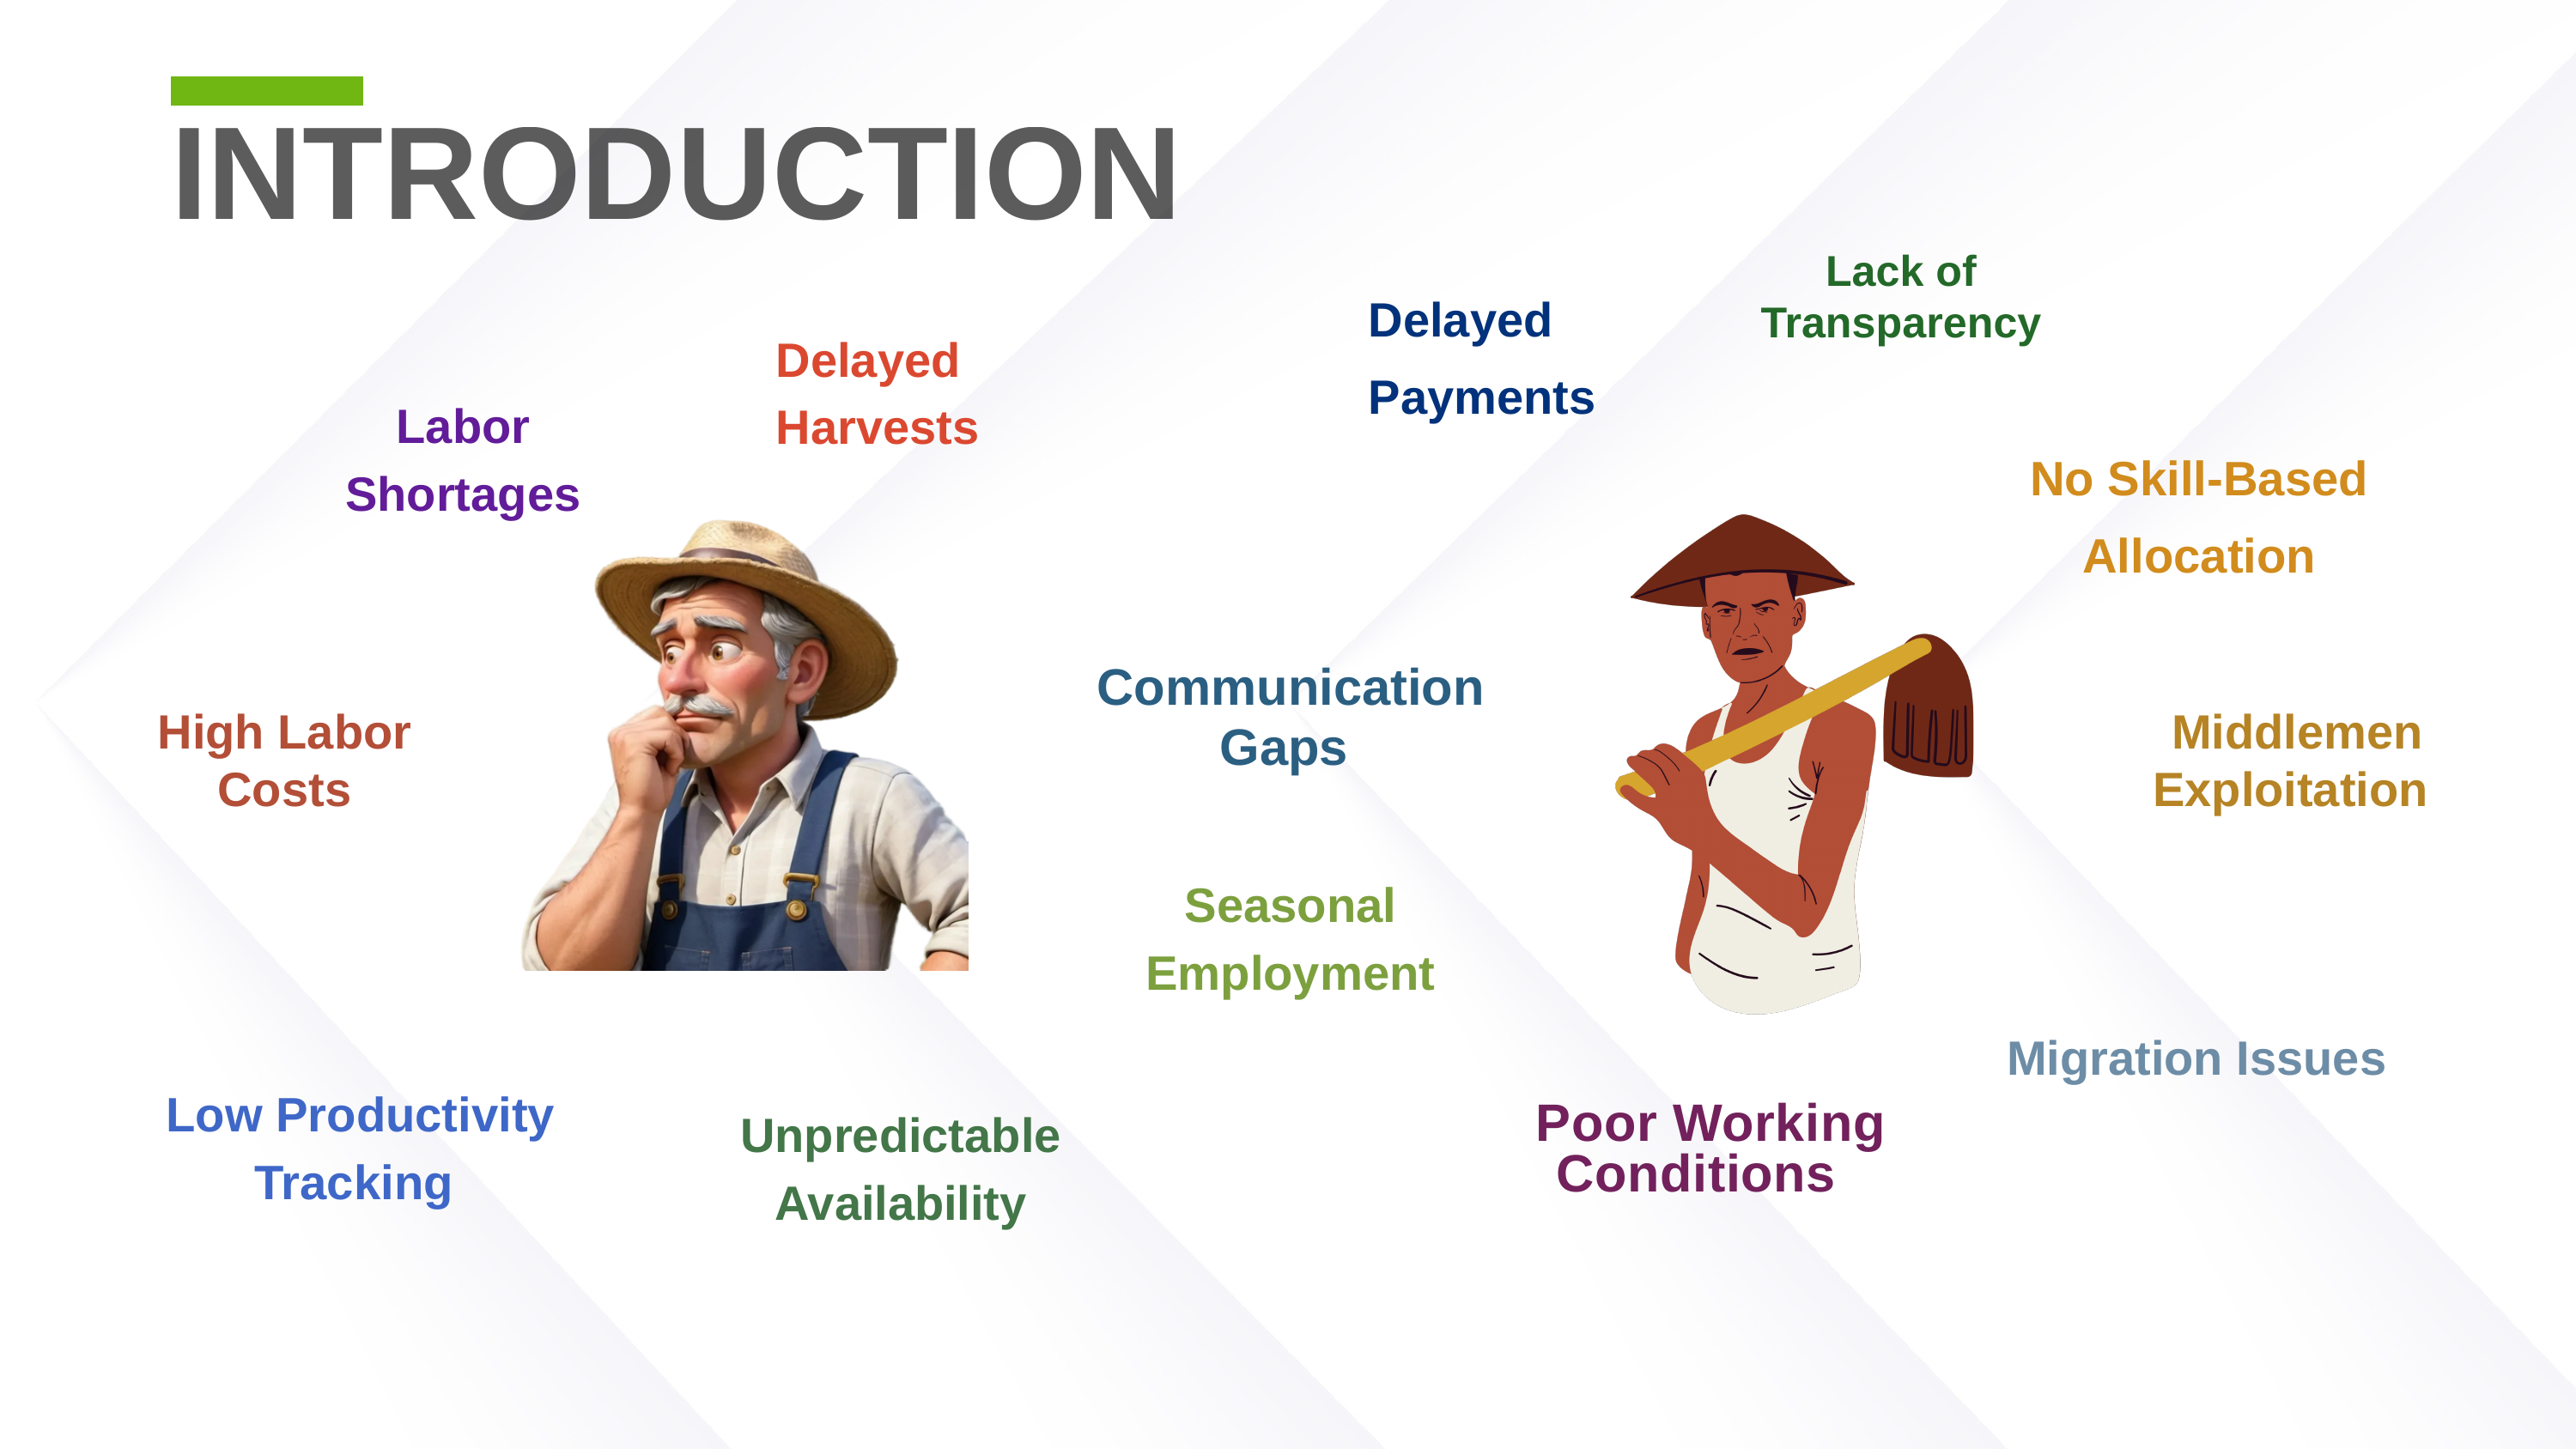

INTRODUCTION

Lack of Transparency
Delayed Payments
Delayed Harvests
Labor Shortages
No Skill-Based Allocation

Communication
Gaps
High Labor Costs
Middlemen Exploitation
Seasonal Employment
Migration Issues
Low Productivity Tracking
Unpredictable Availability
 Poor Working Conditions